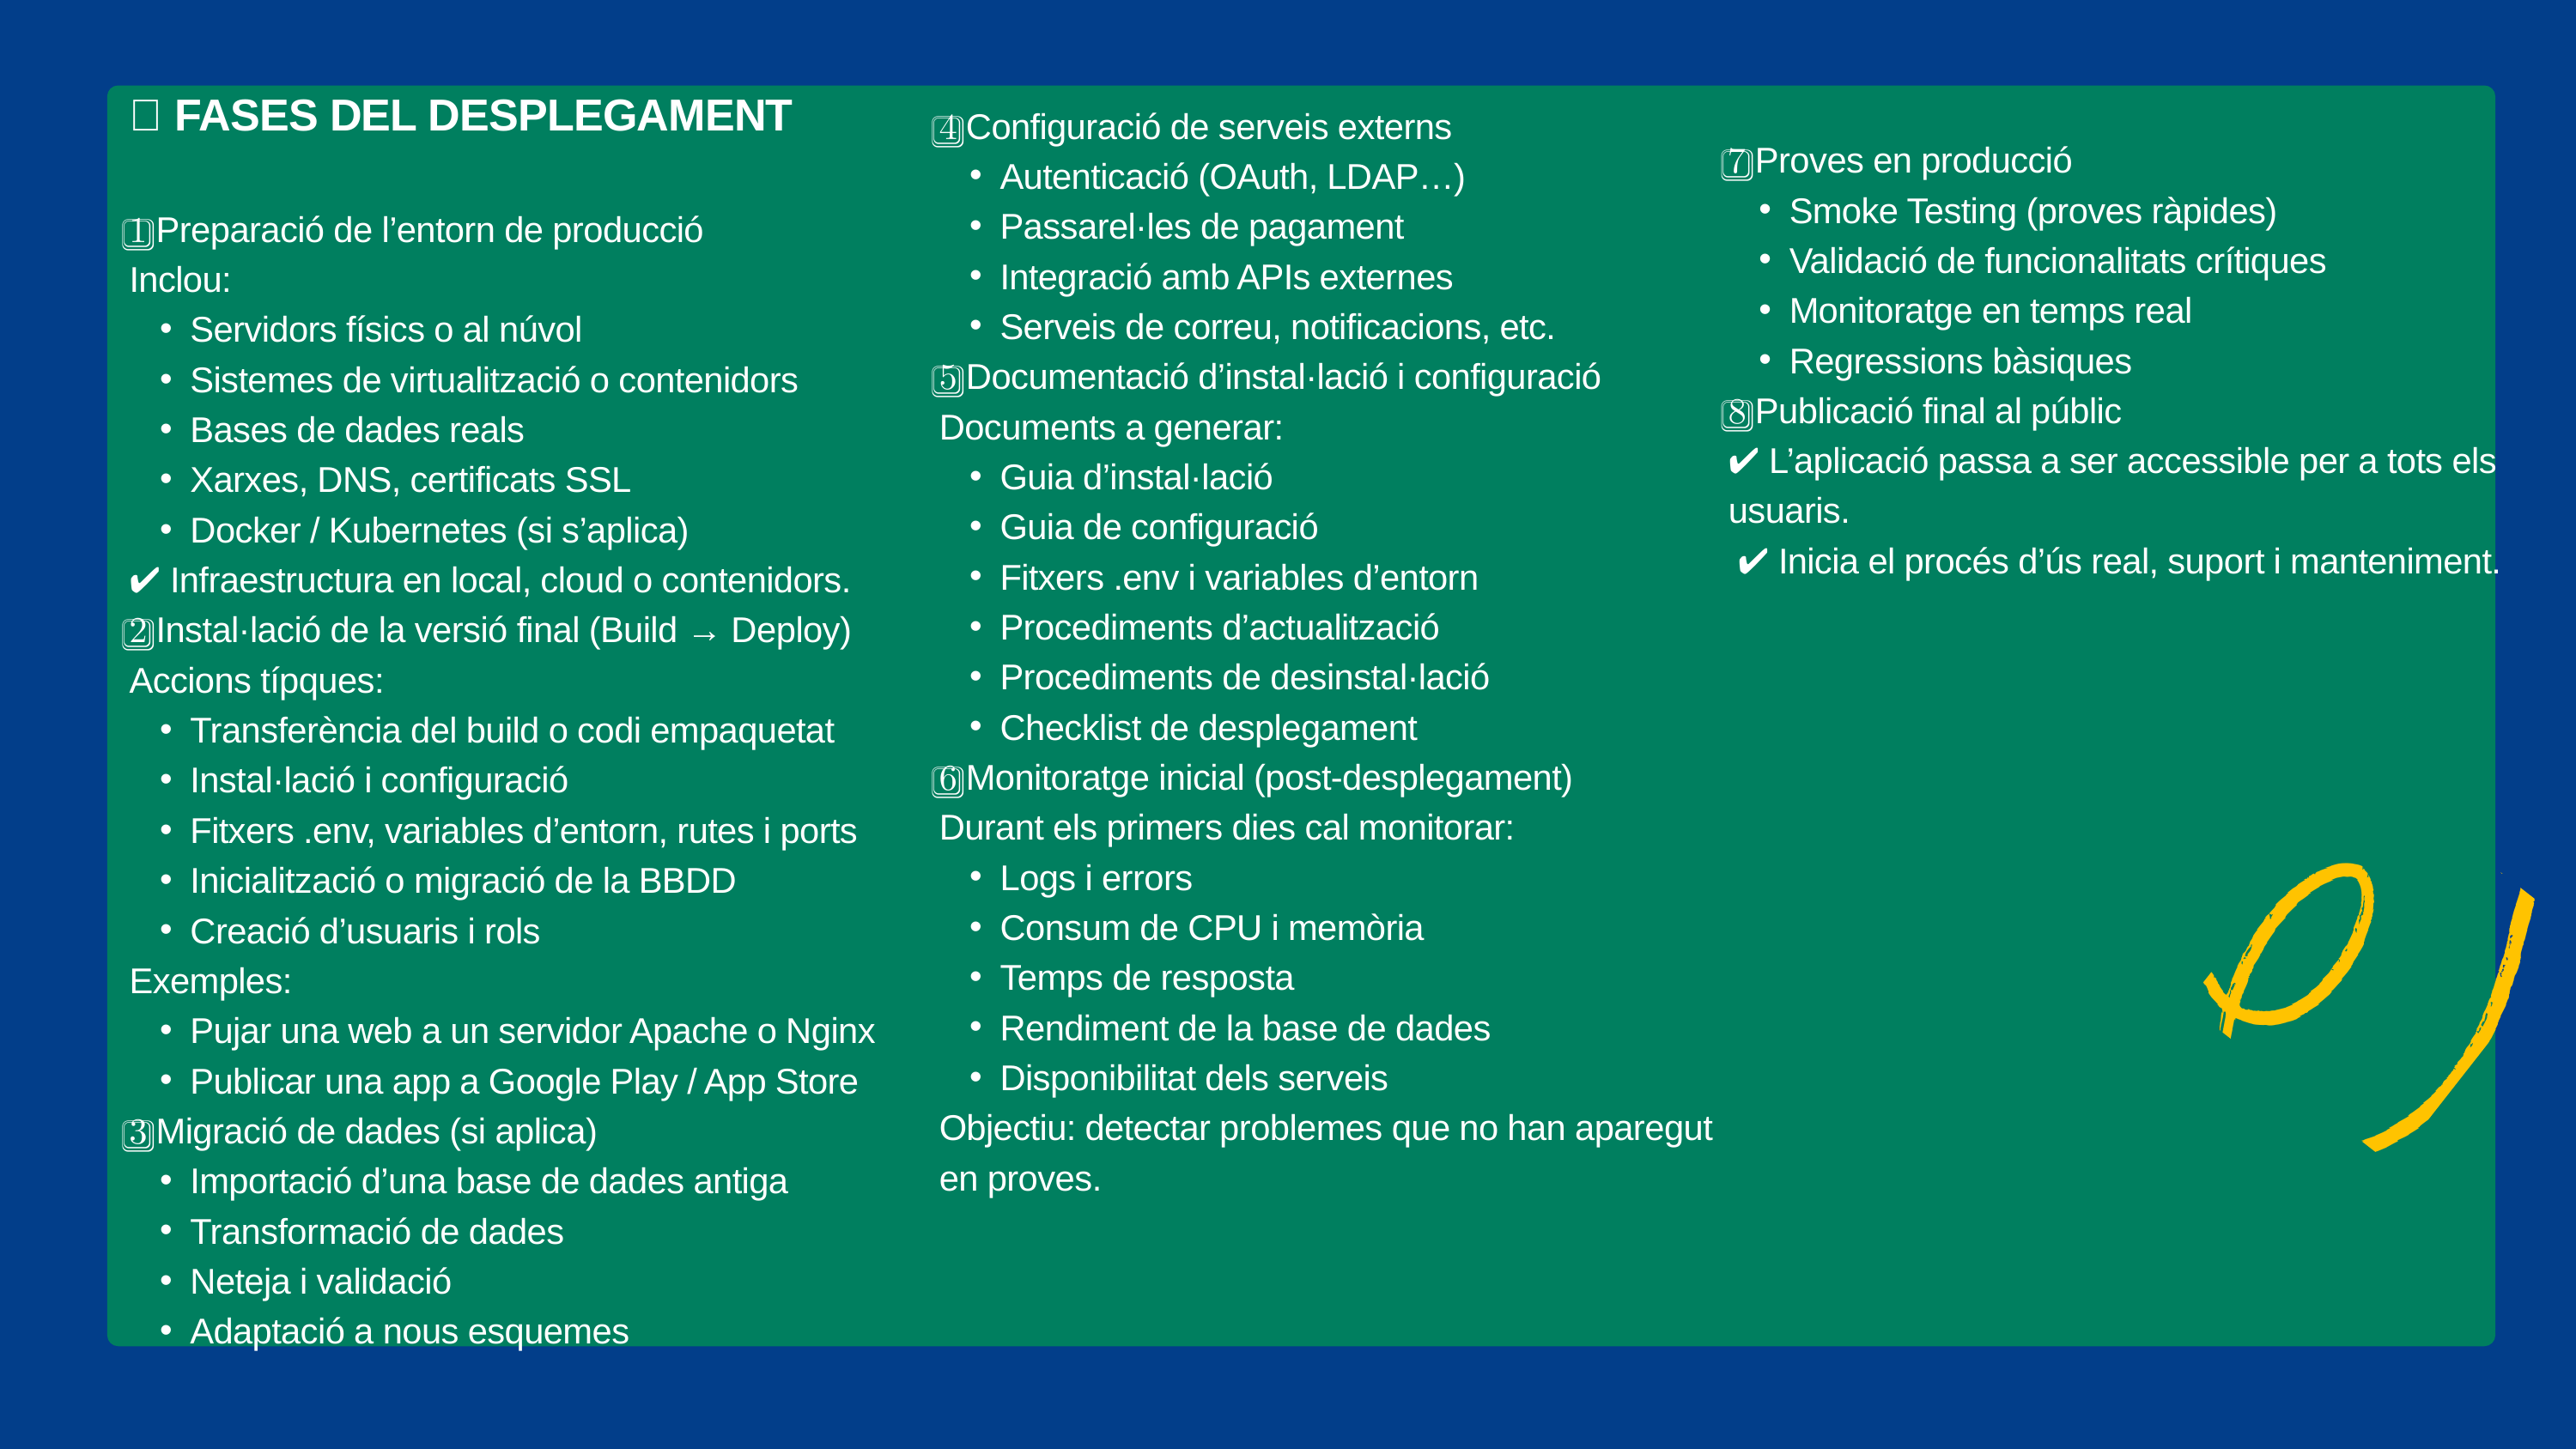

7️⃣ Proves en producció
Smoke Testing (proves ràpides)
Validació de funcionalitats crítiques
Monitoratge en temps real
Regressions bàsiques
8️⃣ Publicació final al públic
✔ L’aplicació passa a ser accessible per a tots els usuaris.
 ✔ Inicia el procés d’ús real, suport i manteniment.

🧩 FASES DEL DESPLEGAMENT
1️⃣ Preparació de l’entorn de producció
Inclou:
Servidors físics o al núvol
Sistemes de virtualització o contenidors
Bases de dades reals
Xarxes, DNS, certificats SSL
Docker / Kubernetes (si s’aplica)
✔ Infraestructura en local, cloud o contenidors.
2️⃣ Instal·lació de la versió final (Build → Deploy)
Accions típques:
Transferència del build o codi empaquetat
Instal·lació i configuració
Fitxers .env, variables d’entorn, rutes i ports
Inicialització o migració de la BBDD
Creació d’usuaris i rols
Exemples:
Pujar una web a un servidor Apache o Nginx
Publicar una app a Google Play / App Store
3️⃣ Migració de dades (si aplica)
Importació d’una base de dades antiga
Transformació de dades
Neteja i validació
Adaptació a nous esquemes

4️⃣ Configuració de serveis externs
Autenticació (OAuth, LDAP…)
Passarel·les de pagament
Integració amb APIs externes
Serveis de correu, notificacions, etc.
5️⃣ Documentació d’instal·lació i configuració
Documents a generar:
Guia d’instal·lació
Guia de configuració
Fitxers .env i variables d’entorn
Procediments d’actualització
Procediments de desinstal·lació
Checklist de desplegament
6️⃣ Monitoratge inicial (post-desplegament)
Durant els primers dies cal monitorar:
Logs i errors
Consum de CPU i memòria
Temps de resposta
Rendiment de la base de dades
Disponibilitat dels serveis
Objectiu: detectar problemes que no han aparegut en proves.

42